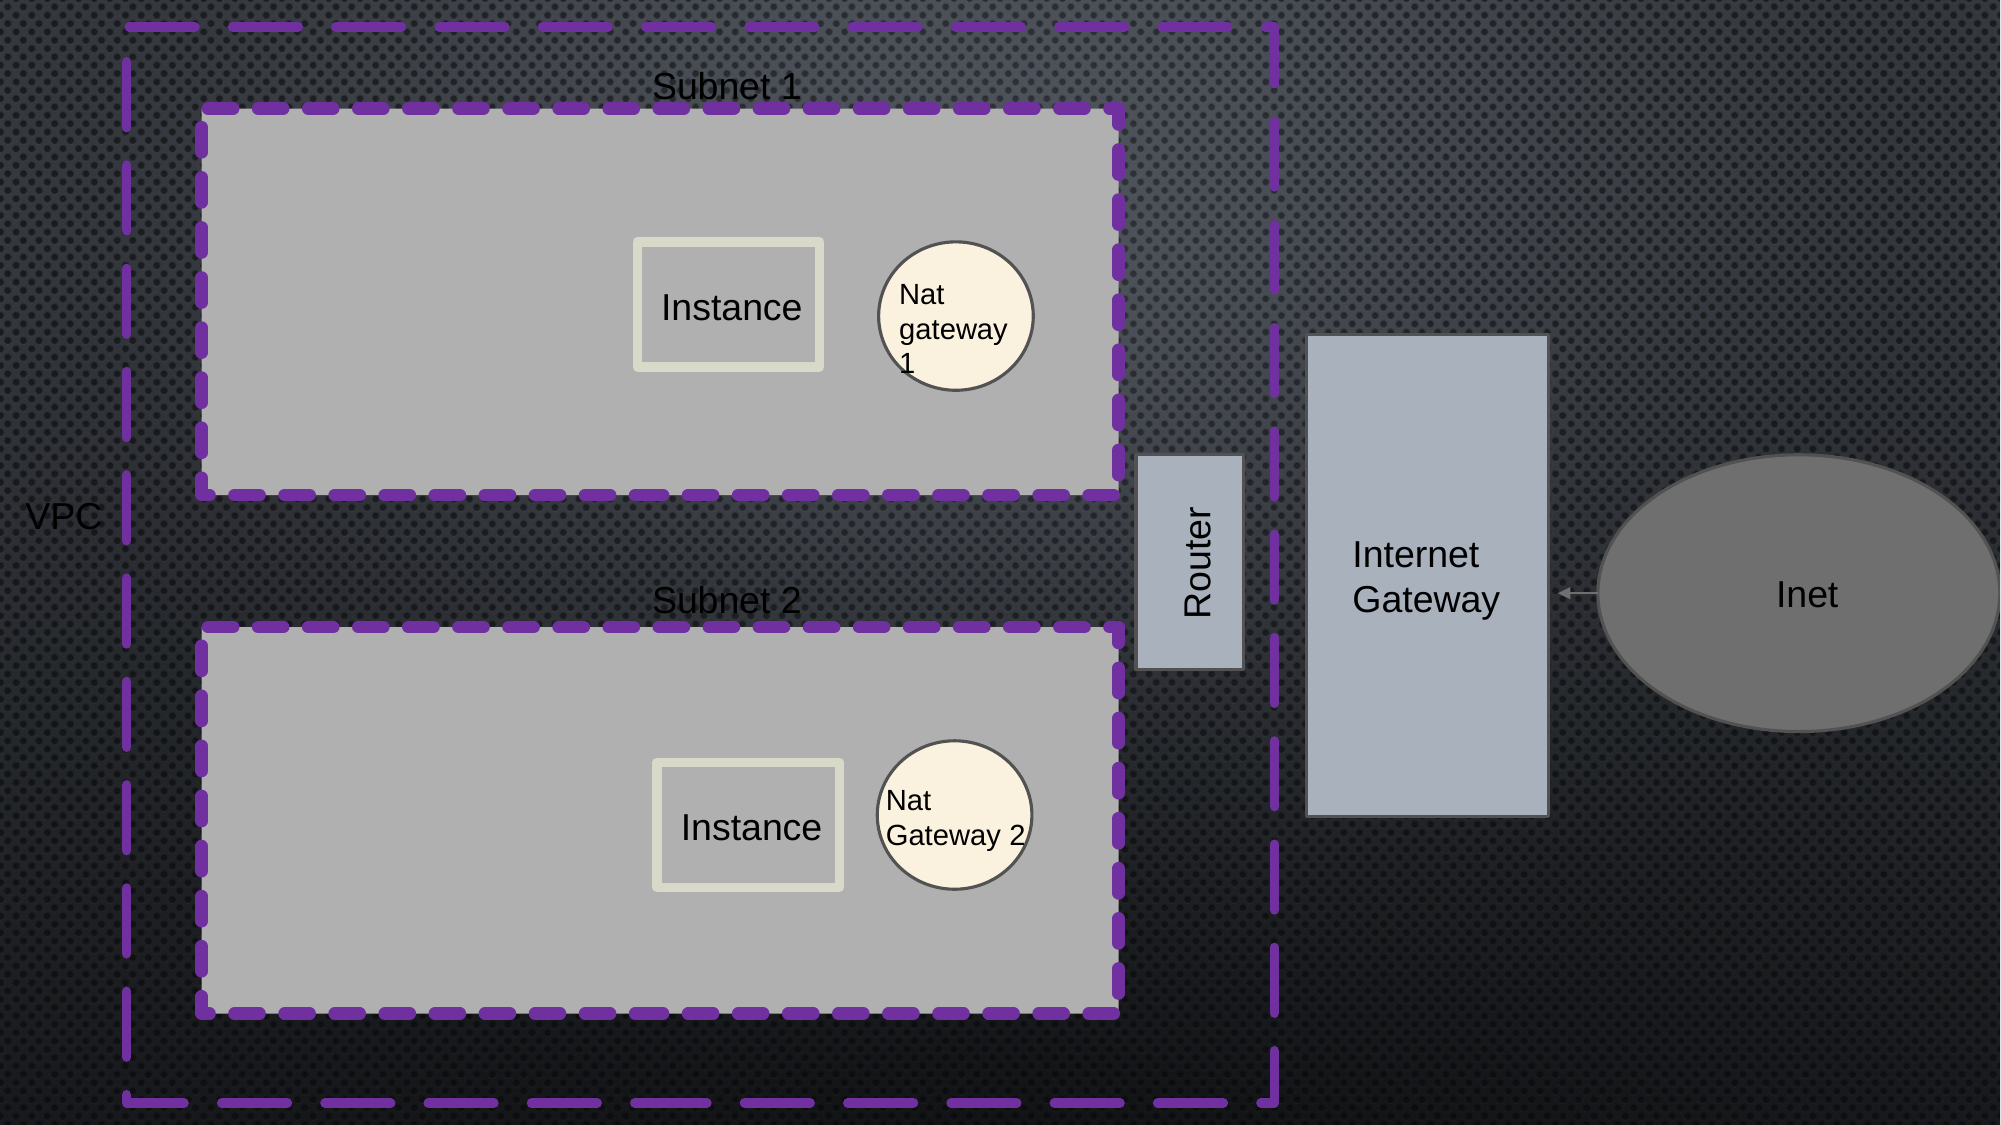

Subnet 1

Nat gateway 1
Instance

VPC
Internet Gateway
Router
Inet
Subnet 2

Nat Gateway 2
Instance